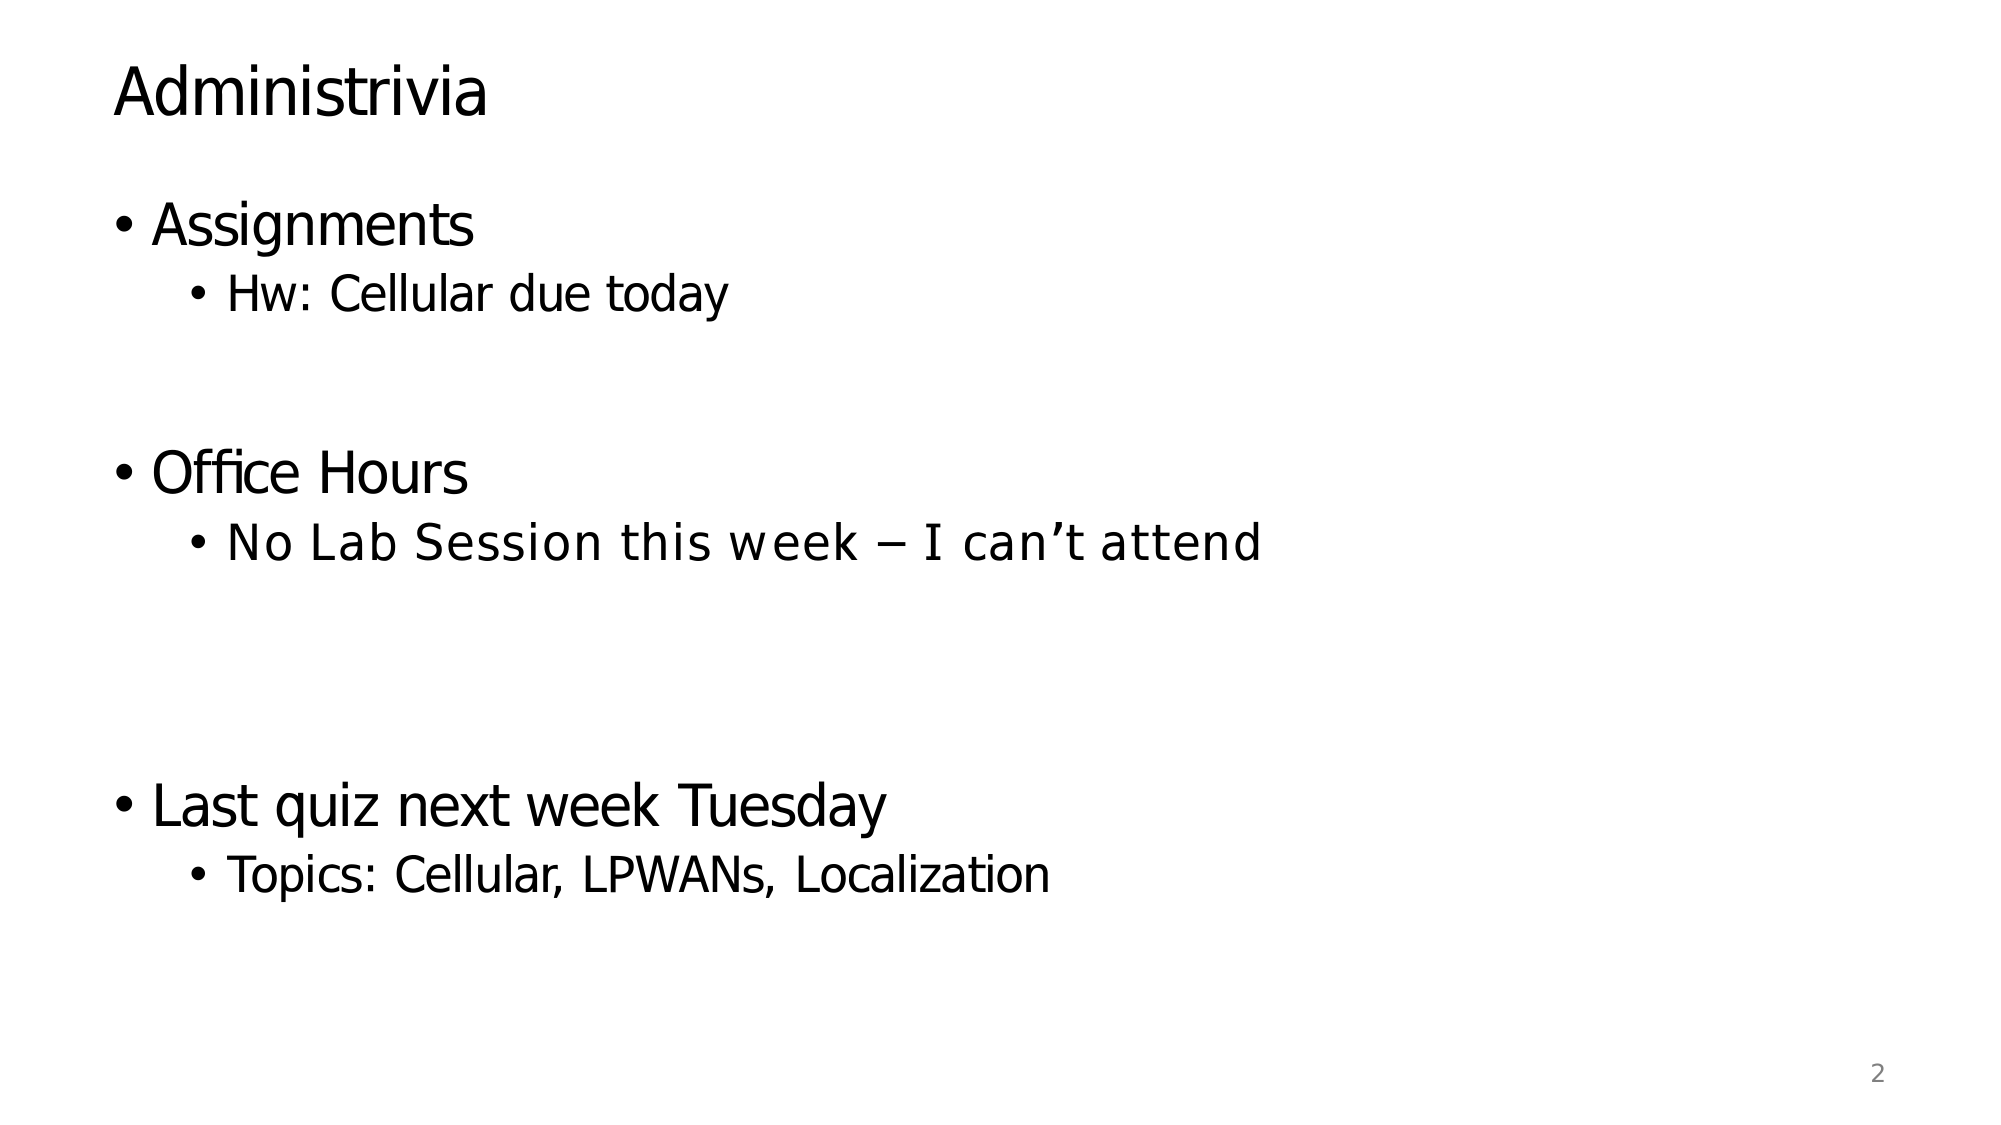

# Administrivia
Assignments
Hw: Cellular due today

Office Hours
No Lab Session this week – I can’t attend

Last quiz next week Tuesday
Topics: Cellular, LPWANs, Localization
2